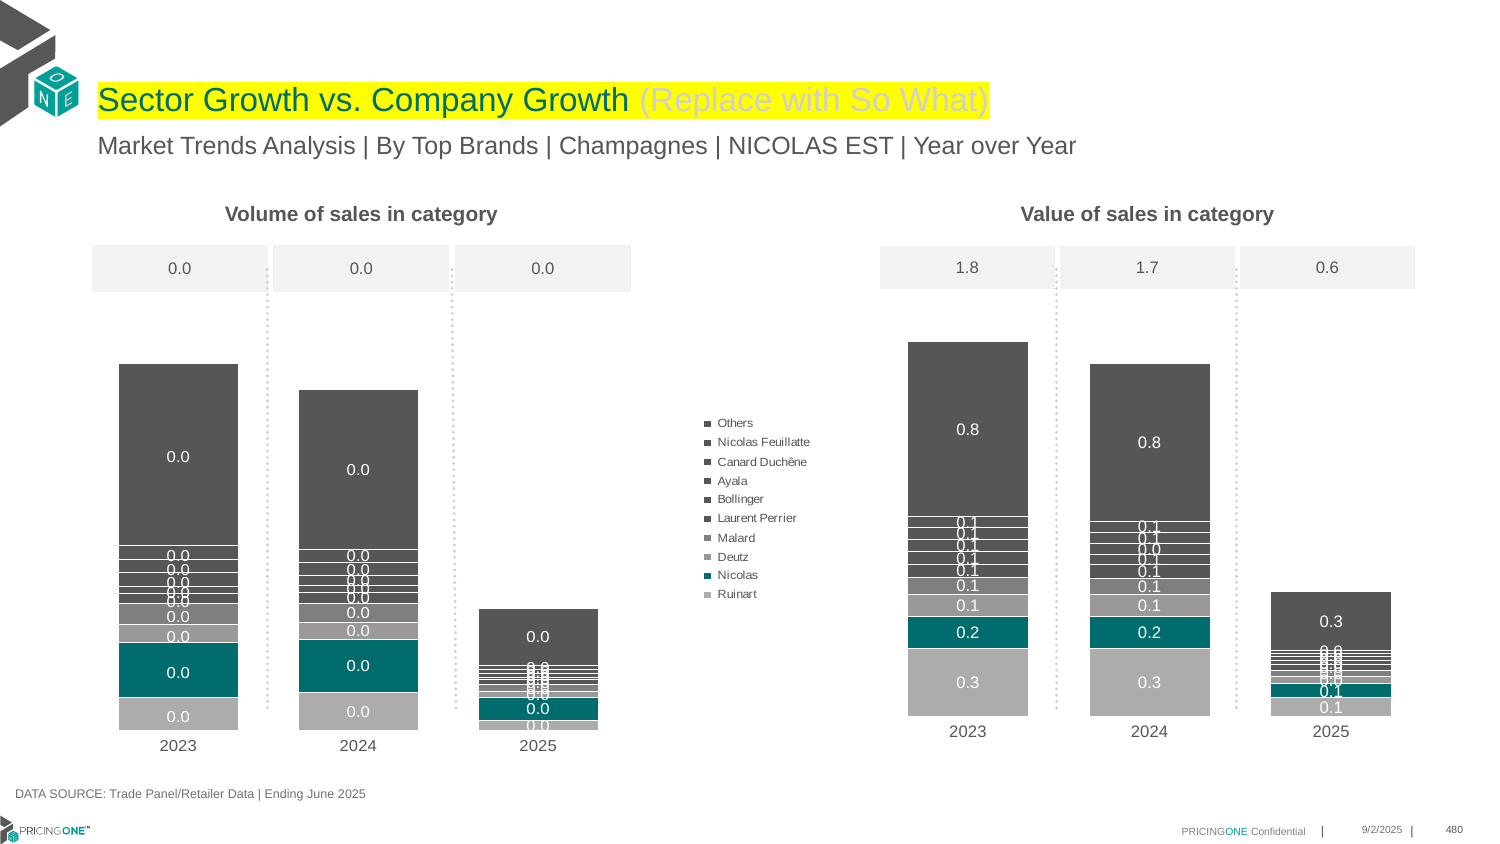

# Sector Growth vs. Company Growth (Replace with So What)
Market Trends Analysis | By Top Brands | Champagnes | NICOLAS EST | Year over Year
| Value of sales in category |  |  |
| --- | --- | --- |
| 1.8 | 1.7 | 0.6 |
| Volume of sales in category |  |  |
| --- | --- | --- |
| 0.0 | 0.0 | 0.0 |

### Chart

| Category | Ruinart | Nicolas | Deutz | Malard | Laurent Perrier | Bollinger | Ayala | Canard Duchêne | Nicolas Feuillatte | Others |
|---|---|---|---|---|---|---|---|---|---|---|
| 2023 | 0.324122 | 0.152944 | 0.105885 | 0.080629 | 0.062293 | 0.058969 | 0.060399 | 0.053426 | 0.054225 | 0.836005 |
| 2024 | 0.321373 | 0.155919 | 0.105414 | 0.074419 | 0.065778 | 0.050937 | 0.048076 | 0.056972 | 0.051964 | 0.754608 |
| 2025 | 0.086995 | 0.06642 | 0.035895 | 0.029944 | 0.025634 | 0.018549 | 0.019784 | 0.01675 | 0.015599 | 0.278709 |

### Chart

| Category | Ruinart | Nicolas | Deutz | Malard | Laurent Perrier | Bollinger | Ayala | Canard Duchêne | Nicolas Feuillatte | Others |
|---|---|---|---|---|---|---|---|---|---|---|
| 2023 | 0.003101 | 0.005073 | 0.001583 | 0.002005 | 0.000886 | 0.000691 | 0.001222 | 0.00123 | 0.001331 | 0.016787 |
| 2024 | 0.003505 | 0.004948 | 0.001568 | 0.001748 | 0.001001 | 0.000601 | 0.000907 | 0.001254 | 0.001226 | 0.014683 |
| 2025 | 0.000914 | 0.002166 | 0.0005 | 0.000702 | 0.0004 | 0.00021 | 0.000357 | 0.000365 | 0.000358 | 0.005337 |
DATA SOURCE: Trade Panel/Retailer Data | Ending June 2025

9/2/2025
480